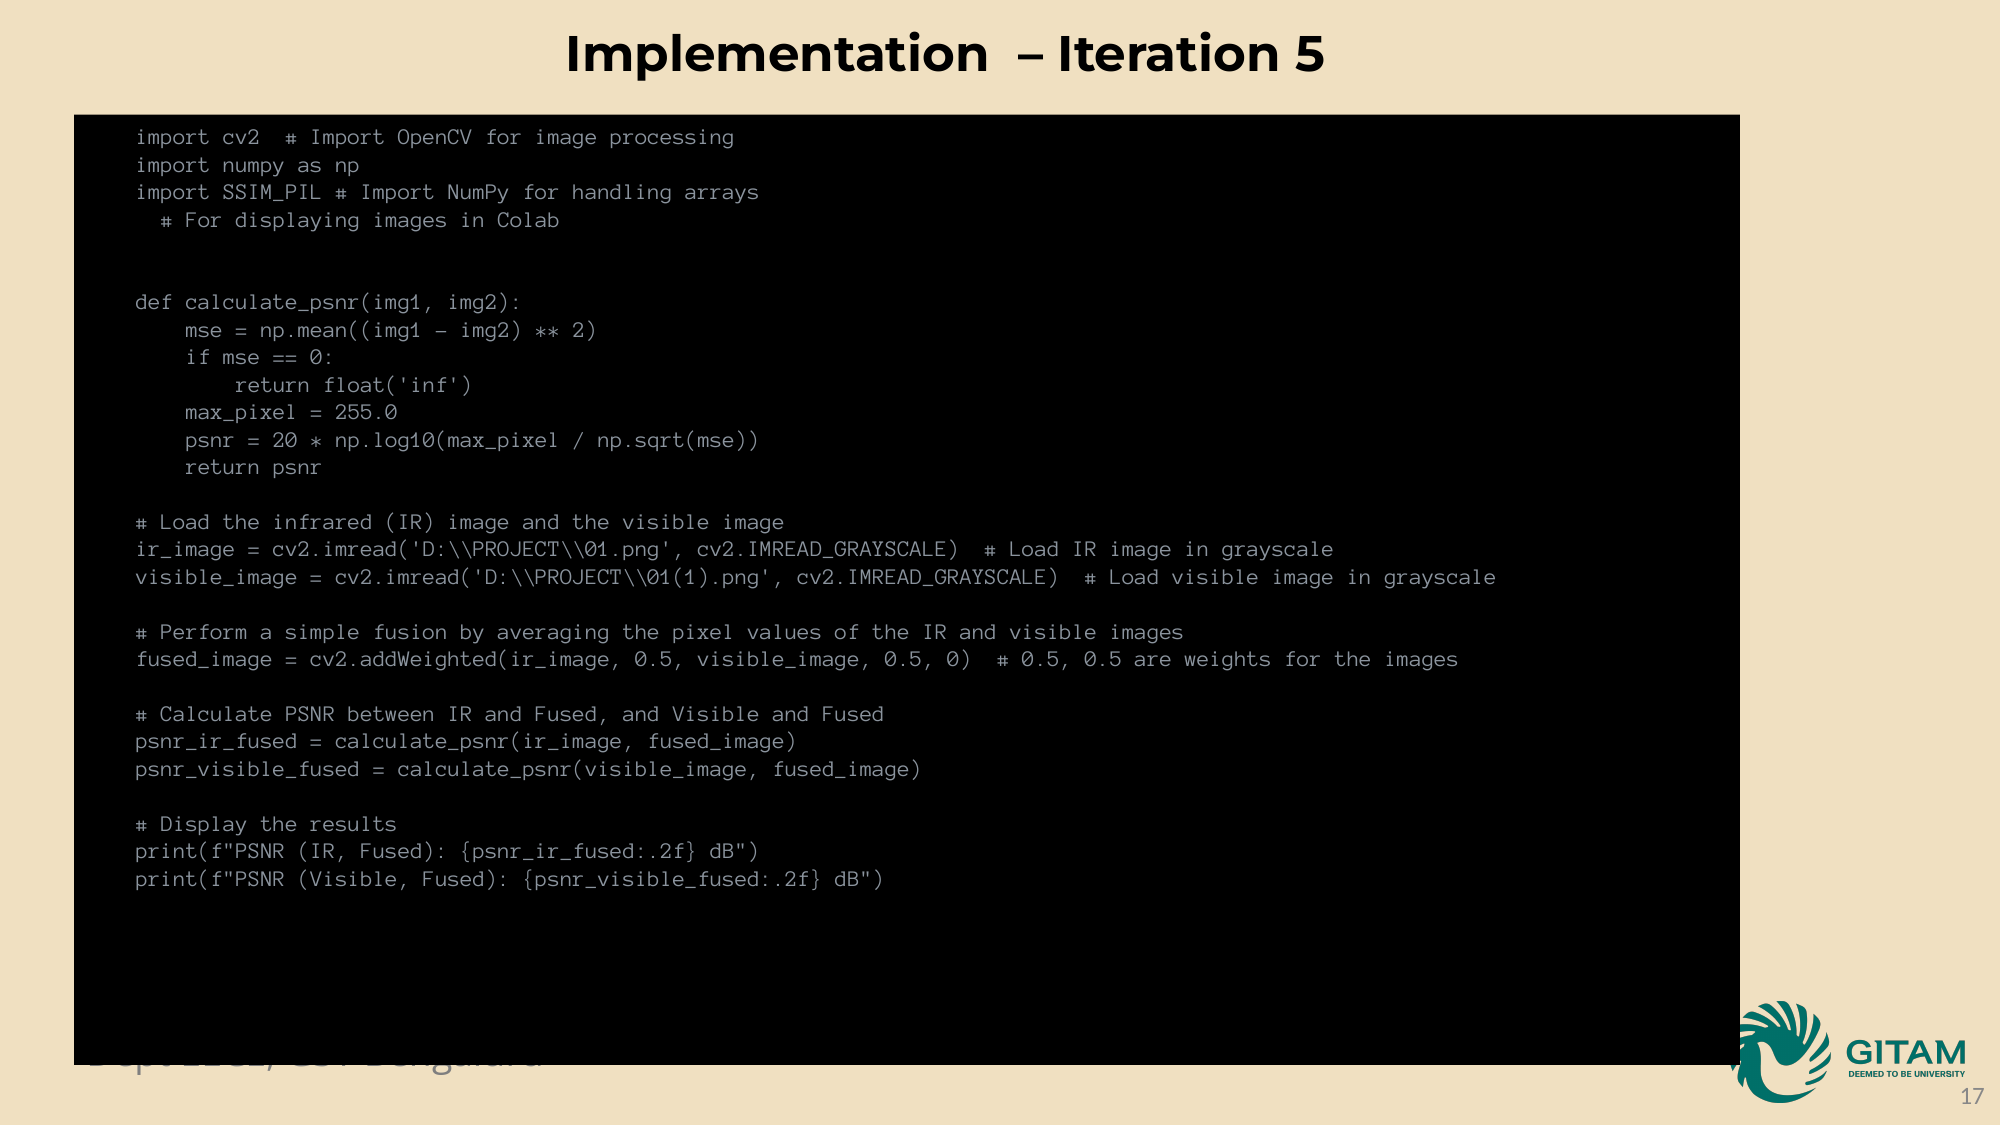

Implementation  – Iteration 5
import cv2  # Import OpenCV for image processing
import numpy as np
import SSIM_PIL # Import NumPy for handling arrays
  # For displaying images in Colab

def calculate_psnr(img1, img2):
    mse = np.mean((img1 - img2) ** 2)
    if mse == 0:
        return float('inf')
    max_pixel = 255.0
    psnr = 20 * np.log10(max_pixel / np.sqrt(mse))
    return psnr

# Load the infrared (IR) image and the visible image
ir_image = cv2.imread('D:\\PROJECT\\01.png', cv2.IMREAD_GRAYSCALE)  # Load IR image in grayscale
visible_image = cv2.imread('D:\\PROJECT\\01(1).png', cv2.IMREAD_GRAYSCALE)  # Load visible image in grayscale

# Perform a simple fusion by averaging the pixel values of the IR and visible images
fused_image = cv2.addWeighted(ir_image, 0.5, visible_image, 0.5, 0)  # 0.5, 0.5 are weights for the images

# Calculate PSNR between IR and Fused, and Visible and Fused
psnr_ir_fused = calculate_psnr(ir_image, fused_image)
psnr_visible_fused = calculate_psnr(visible_image, fused_image)

# Display the results
print(f"PSNR (IR, Fused): {psnr_ir_fused:.2f} dB")
print(f"PSNR (Visible, Fused): {psnr_visible_fused:.2f} dB")

17